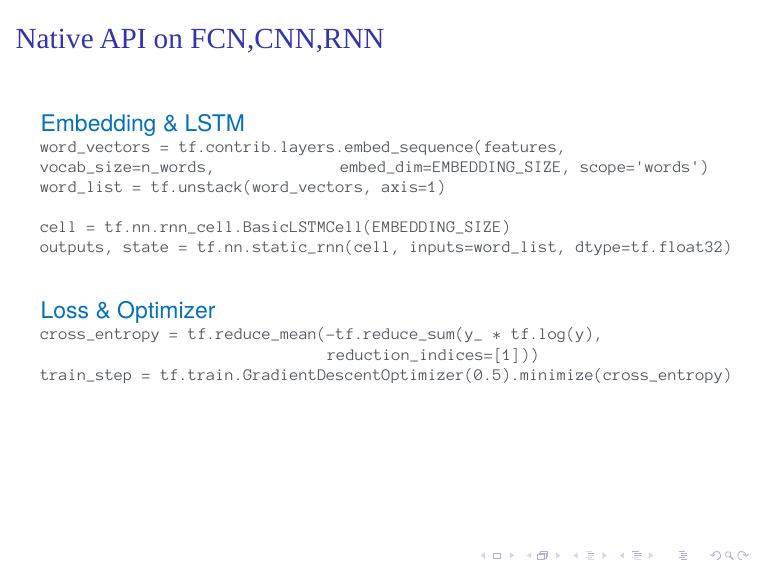

# Native API on FCN,CNN,RNN
Embedding & LSTM
word_vectors = tf.contrib.layers.embed_sequence(features, vocab_size=n_words, 	embed_dim=EMBEDDING_SIZE, scope='words')
word_list = tf.unstack(word_vectors, axis=1)

cell = tf.nn.rnn_cell.BasicLSTMCell(EMBEDDING_SIZE)
outputs, state = tf.nn.static_rnn(cell, inputs=word_list, dtype=tf.float32)

Loss & Optimizer
cross_entropy = tf.reduce_mean(-tf.reduce_sum(y_ * tf.log(y),
                               reduction_indices=[1]))
train_step = tf.train.GradientDescentOptimizer(0.5).minimize(cross_entropy)